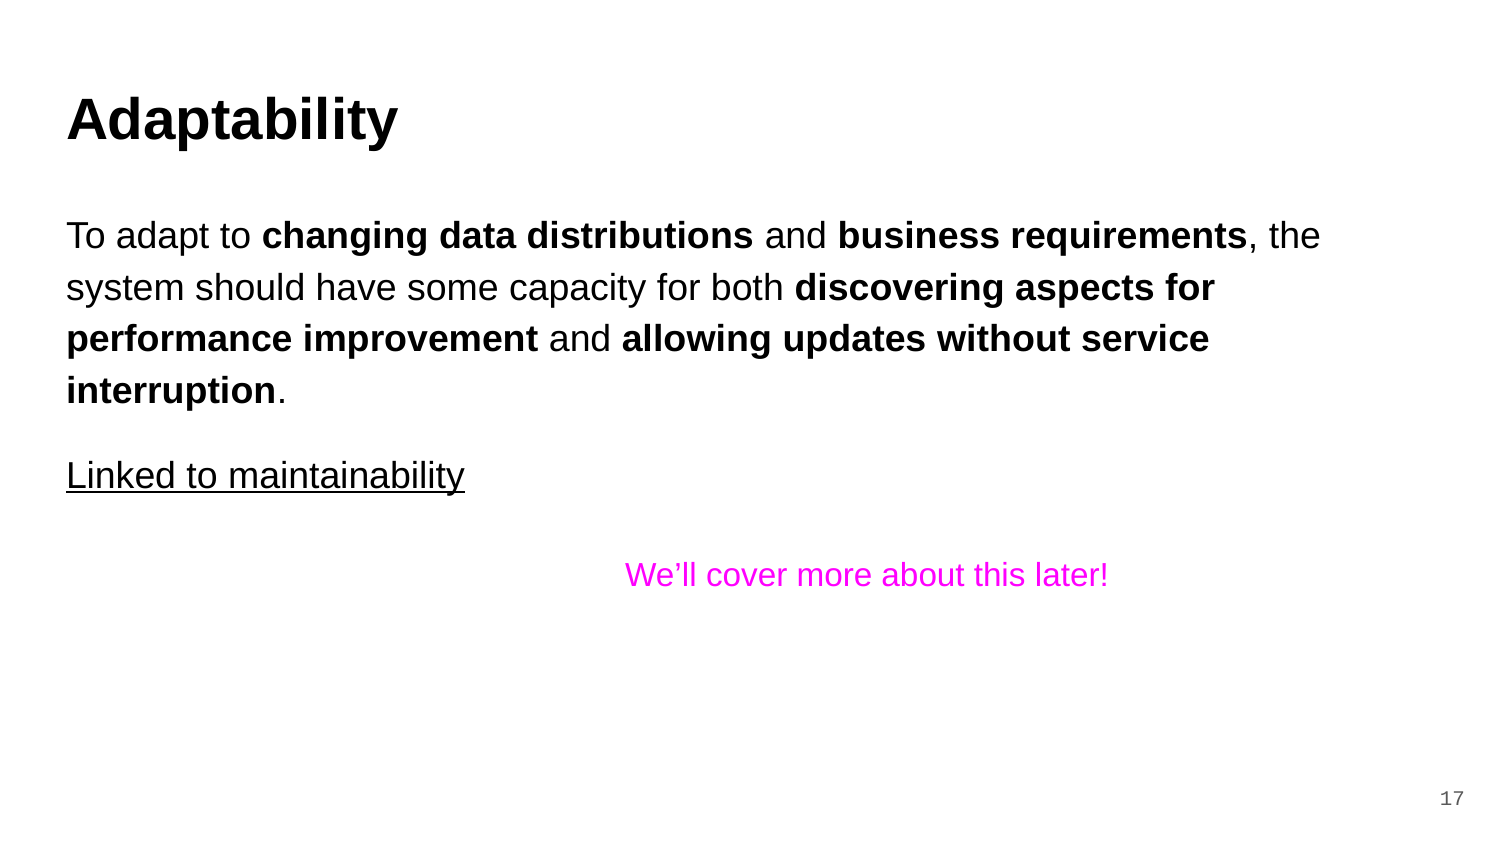

# Adaptability
To adapt to changing data distributions and business requirements, the system should have some capacity for both discovering aspects for performance improvement and allowing updates without service interruption.
Linked to maintainability
We’ll cover more about this later!
17